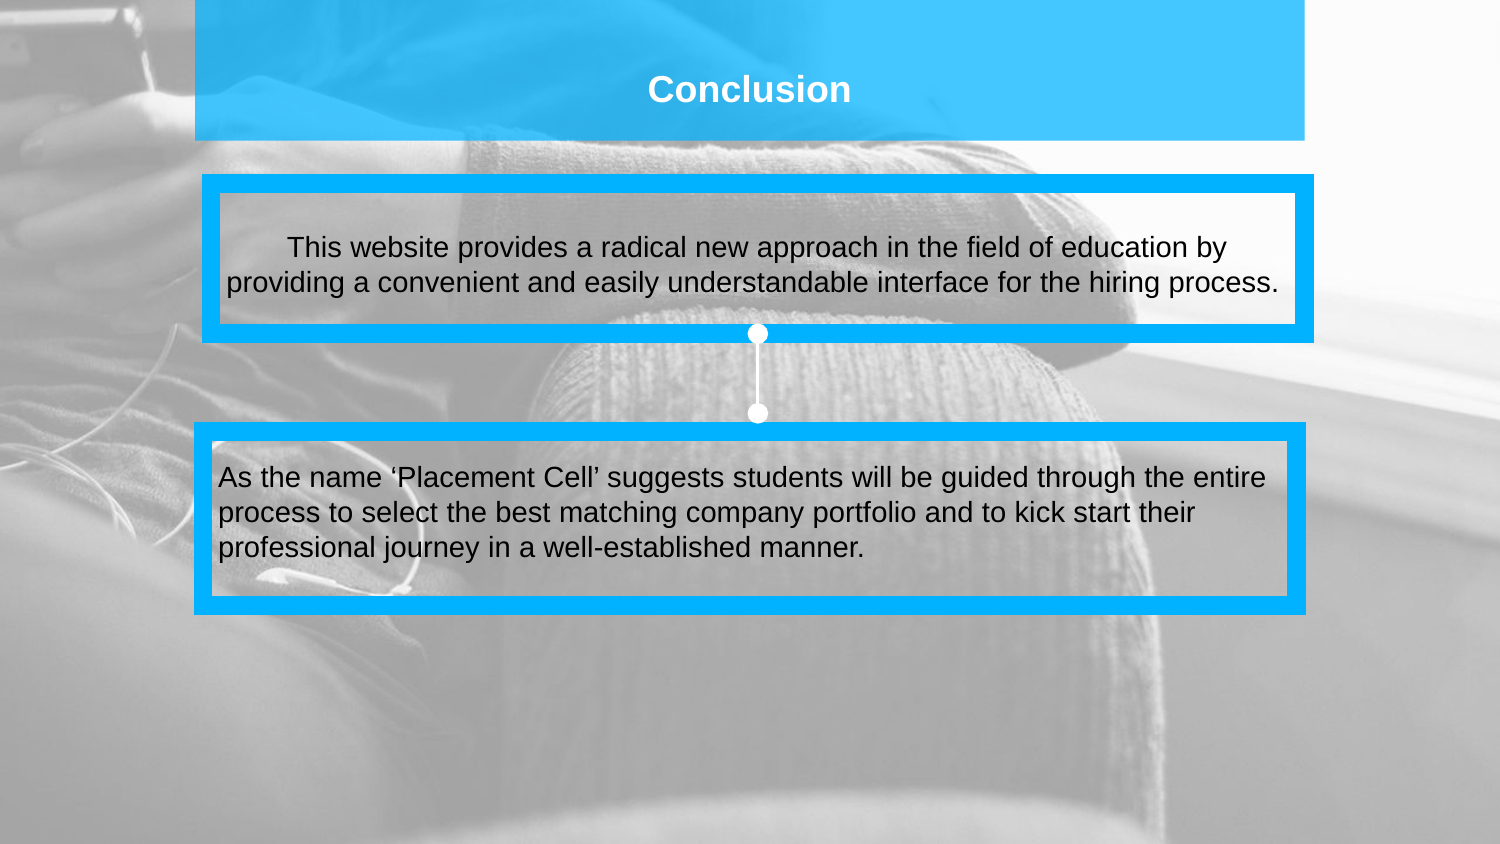

# Conclusion

This website provides a radical new approach in the field of education by providing a convenient and easily understandable interface for the hiring process.

As the name ‘Placement Cell’ suggests students will be guided through the entire process to select the best matching company portfolio and to kick start their professional journey in a well-established manner.